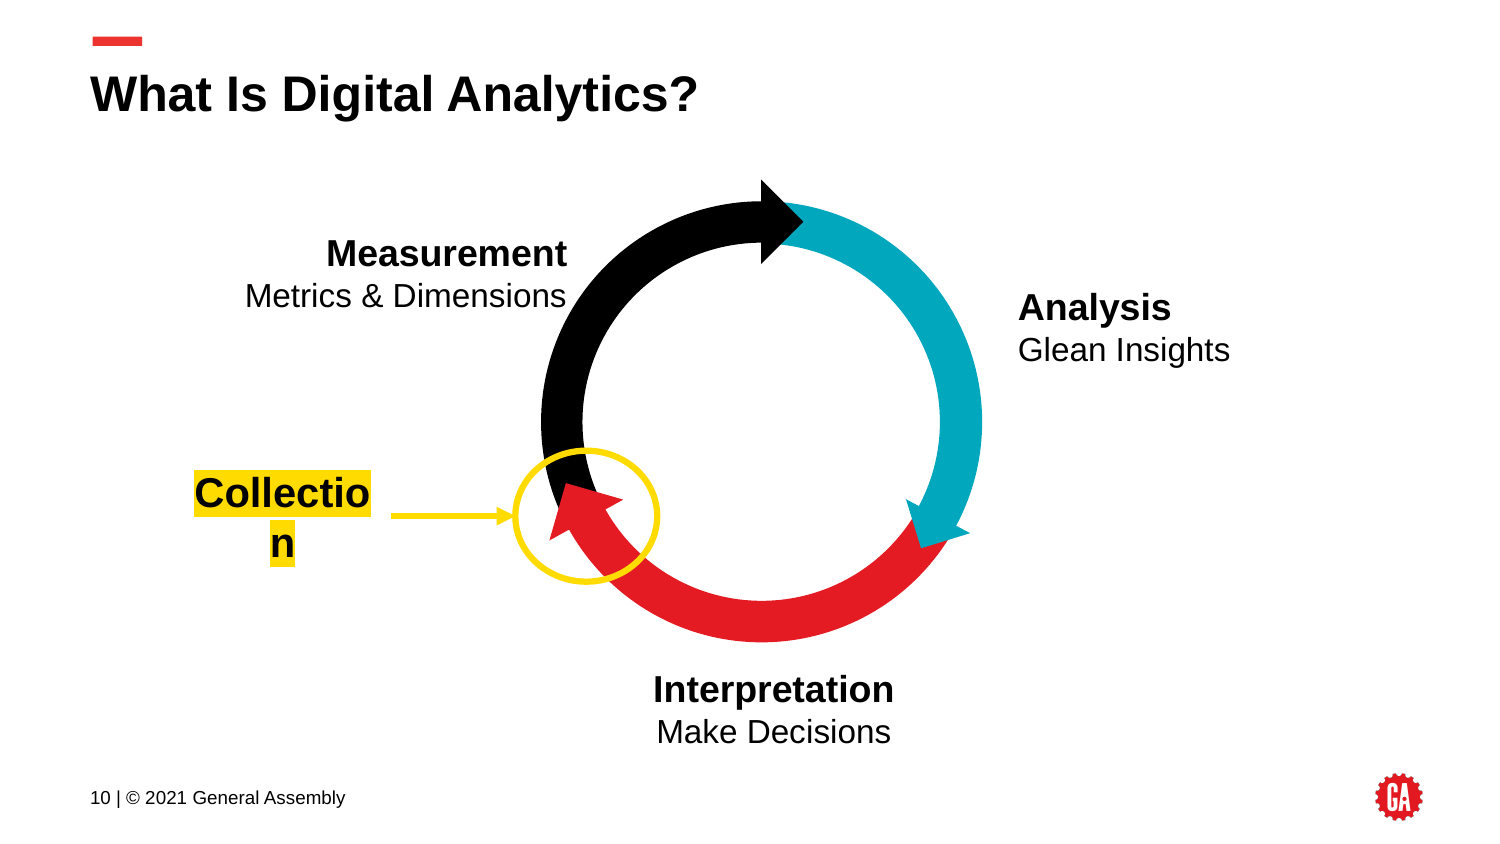

# What Is Digital Analytics?

Measurement
Metrics & Dimensions
Analysis
Glean Insights

Collection

Interpretation
Make Decisions
10 | © 2021 General Assembly